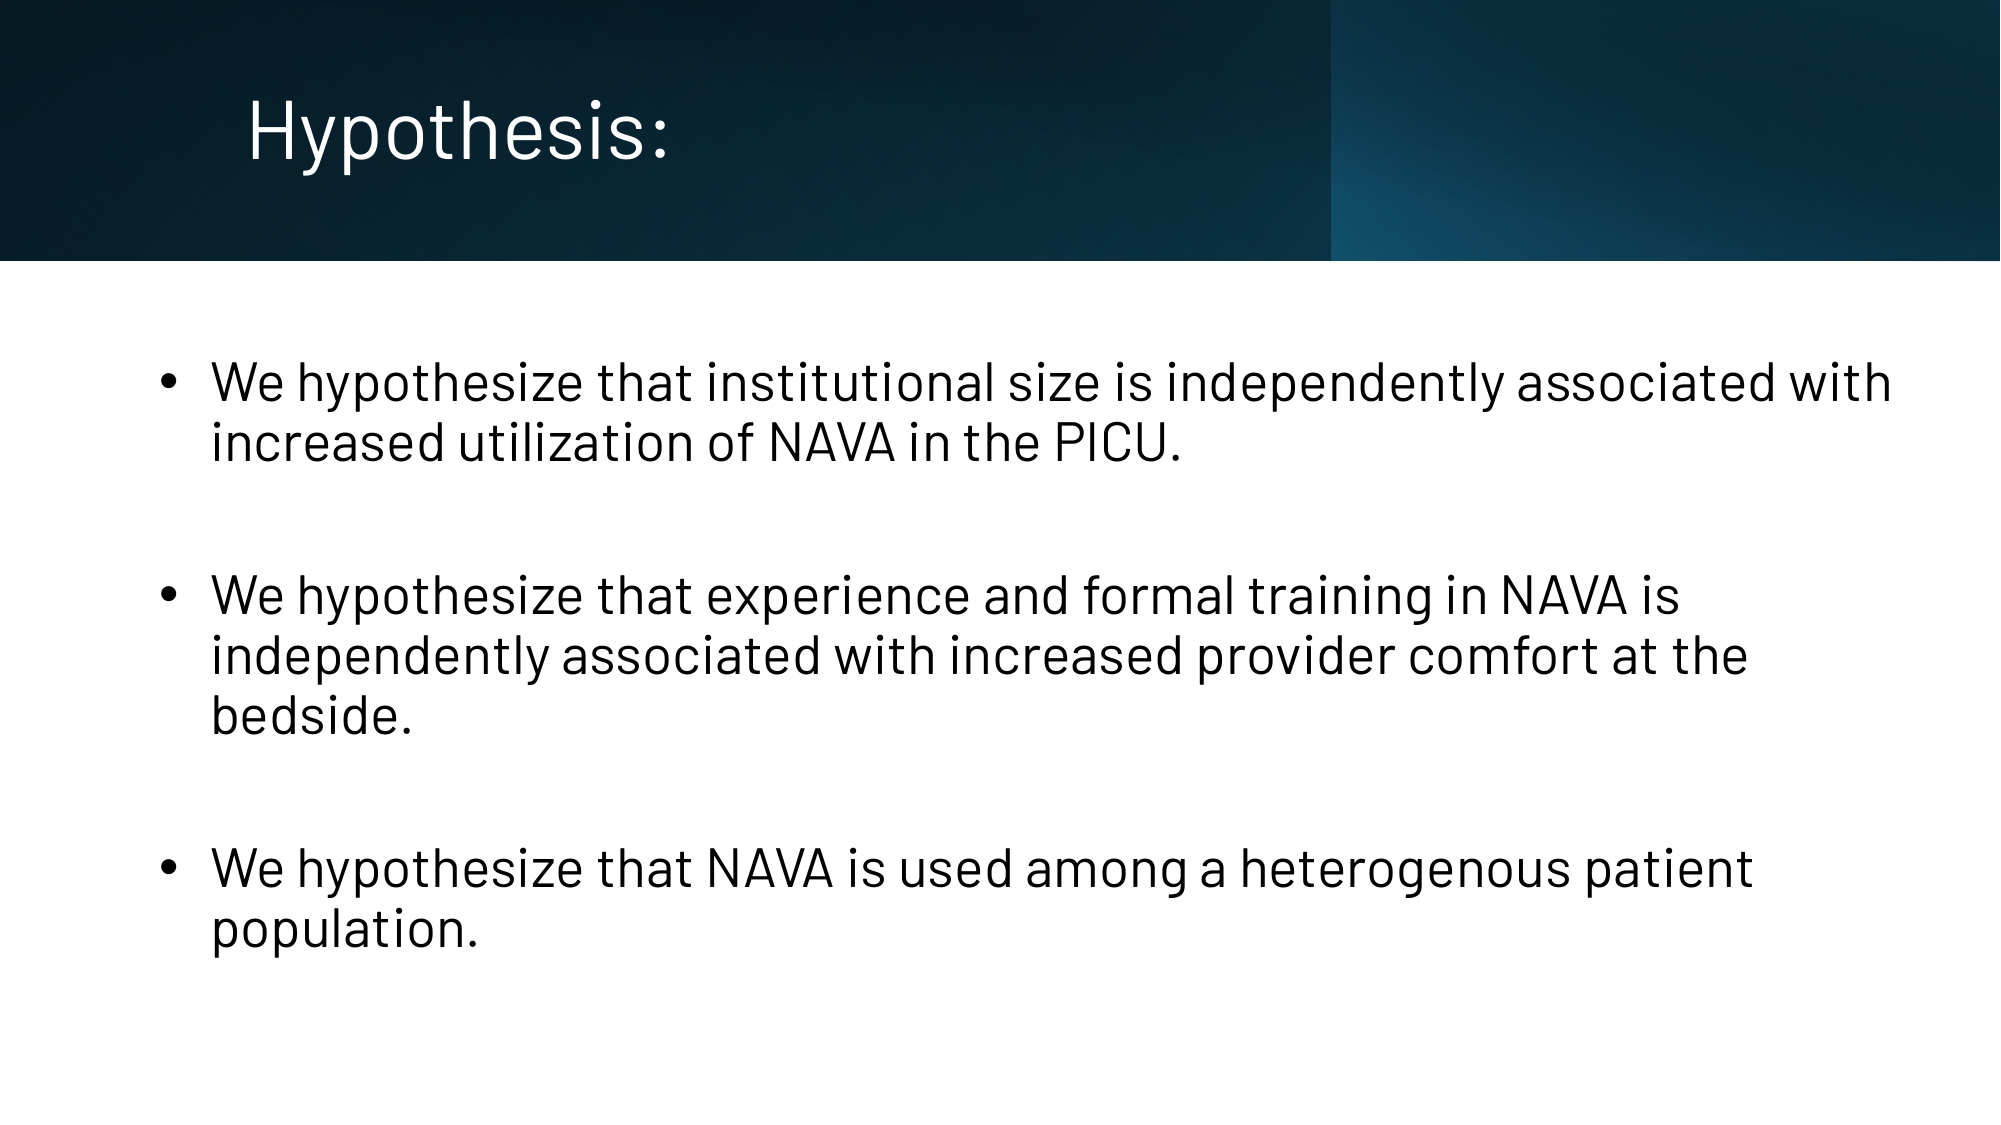

# Hypothesis:
We hypothesize that institutional size is independently associated with increased utilization of NAVA in the PICU.

We hypothesize that experience and formal training in NAVA is independently associated with increased provider comfort at the bedside.

We hypothesize that NAVA is used among a heterogenous patient population.